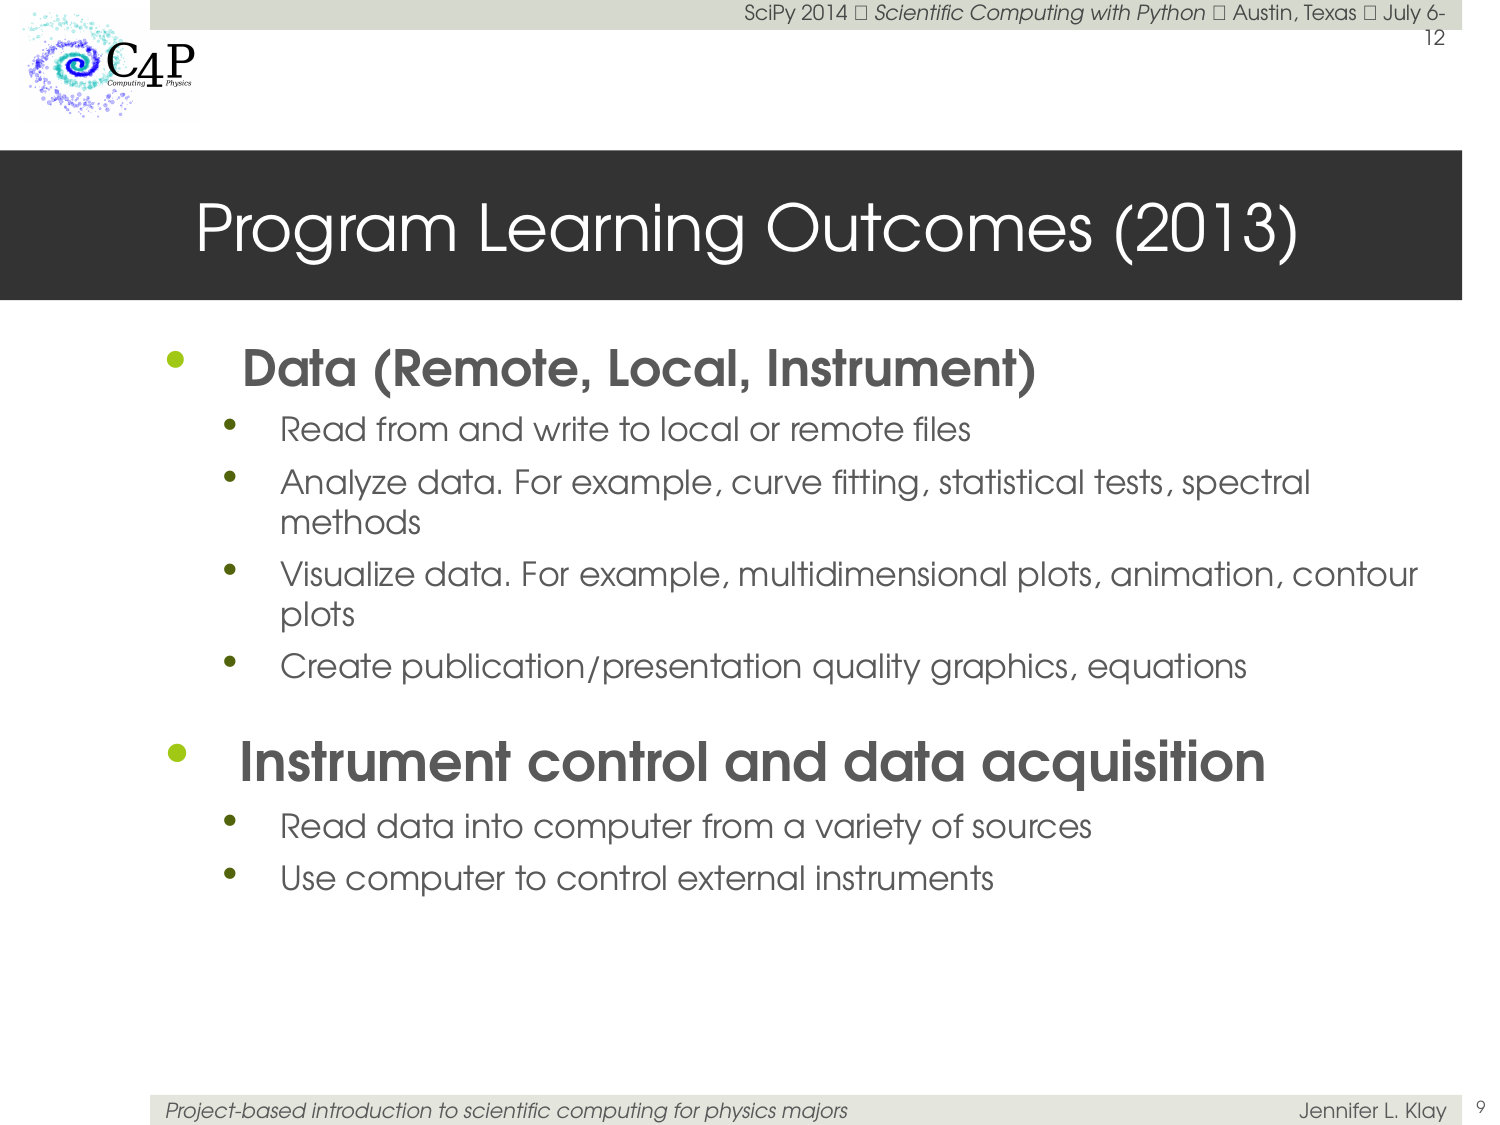

# Program Learning Outcomes (2013)
Data (Remote, Local, Instrument)
Read from and write to local or remote files
Analyze data. For example, curve fitting, statistical tests, spectral methods
Visualize data. For example, multidimensional plots, animation, contour plots
Create publication/presentation quality graphics, equations
 Instrument control and data acquisition
Read data into computer from a variety of sources
Use computer to control external instruments

9